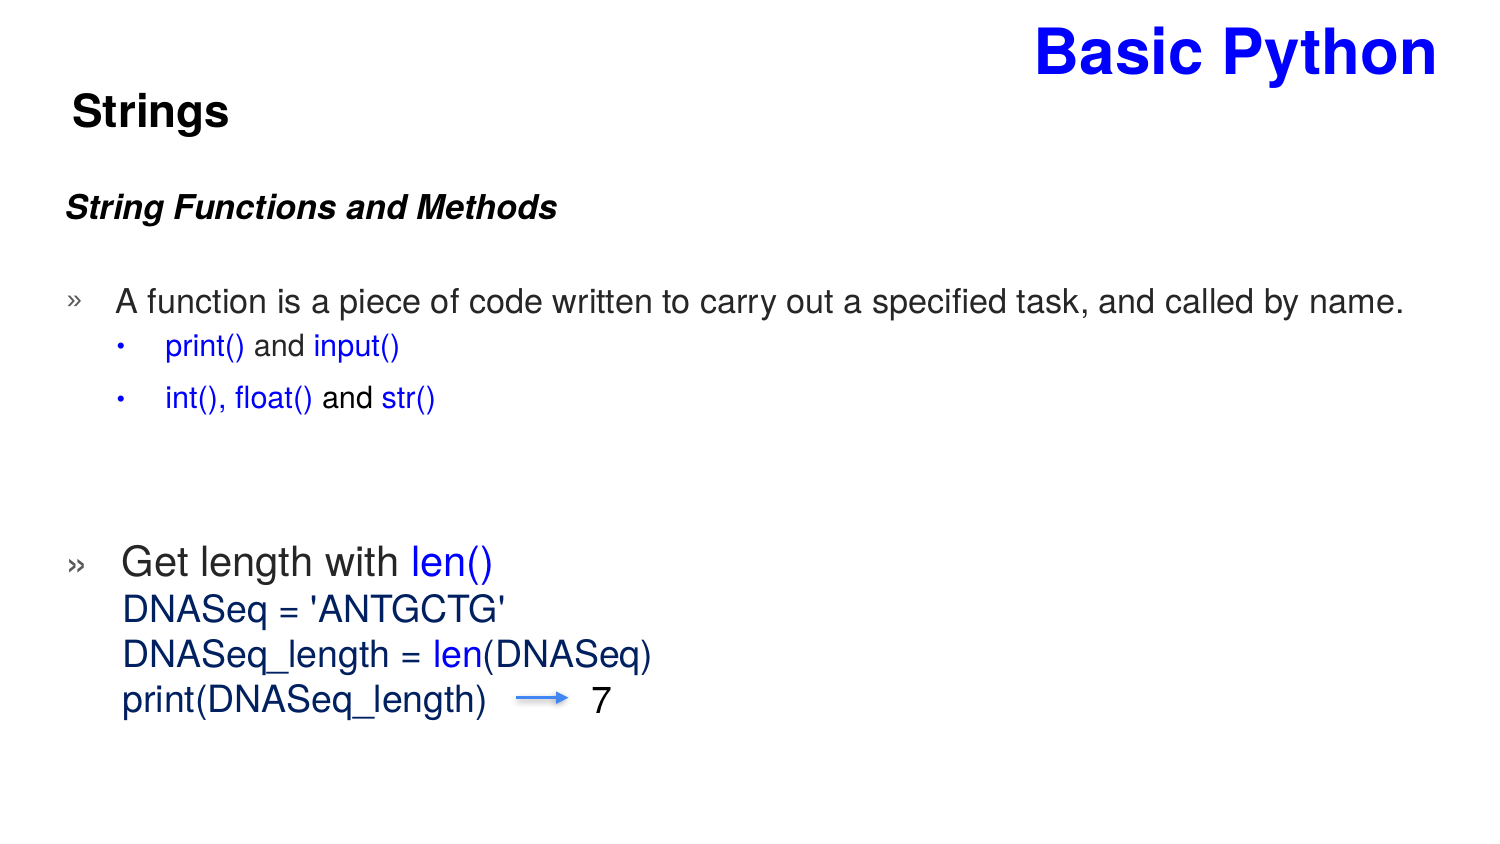

Basic Python

Strings

String Functions and Methods

A function is a piece of code written to carry out a specified task, and called by name.
print() and input()
int(), float() and str()
Get length with len()
DNASeq = 'ANTGCTG'
DNASeq_length = len(DNASeq)
print(DNASeq_length)
7